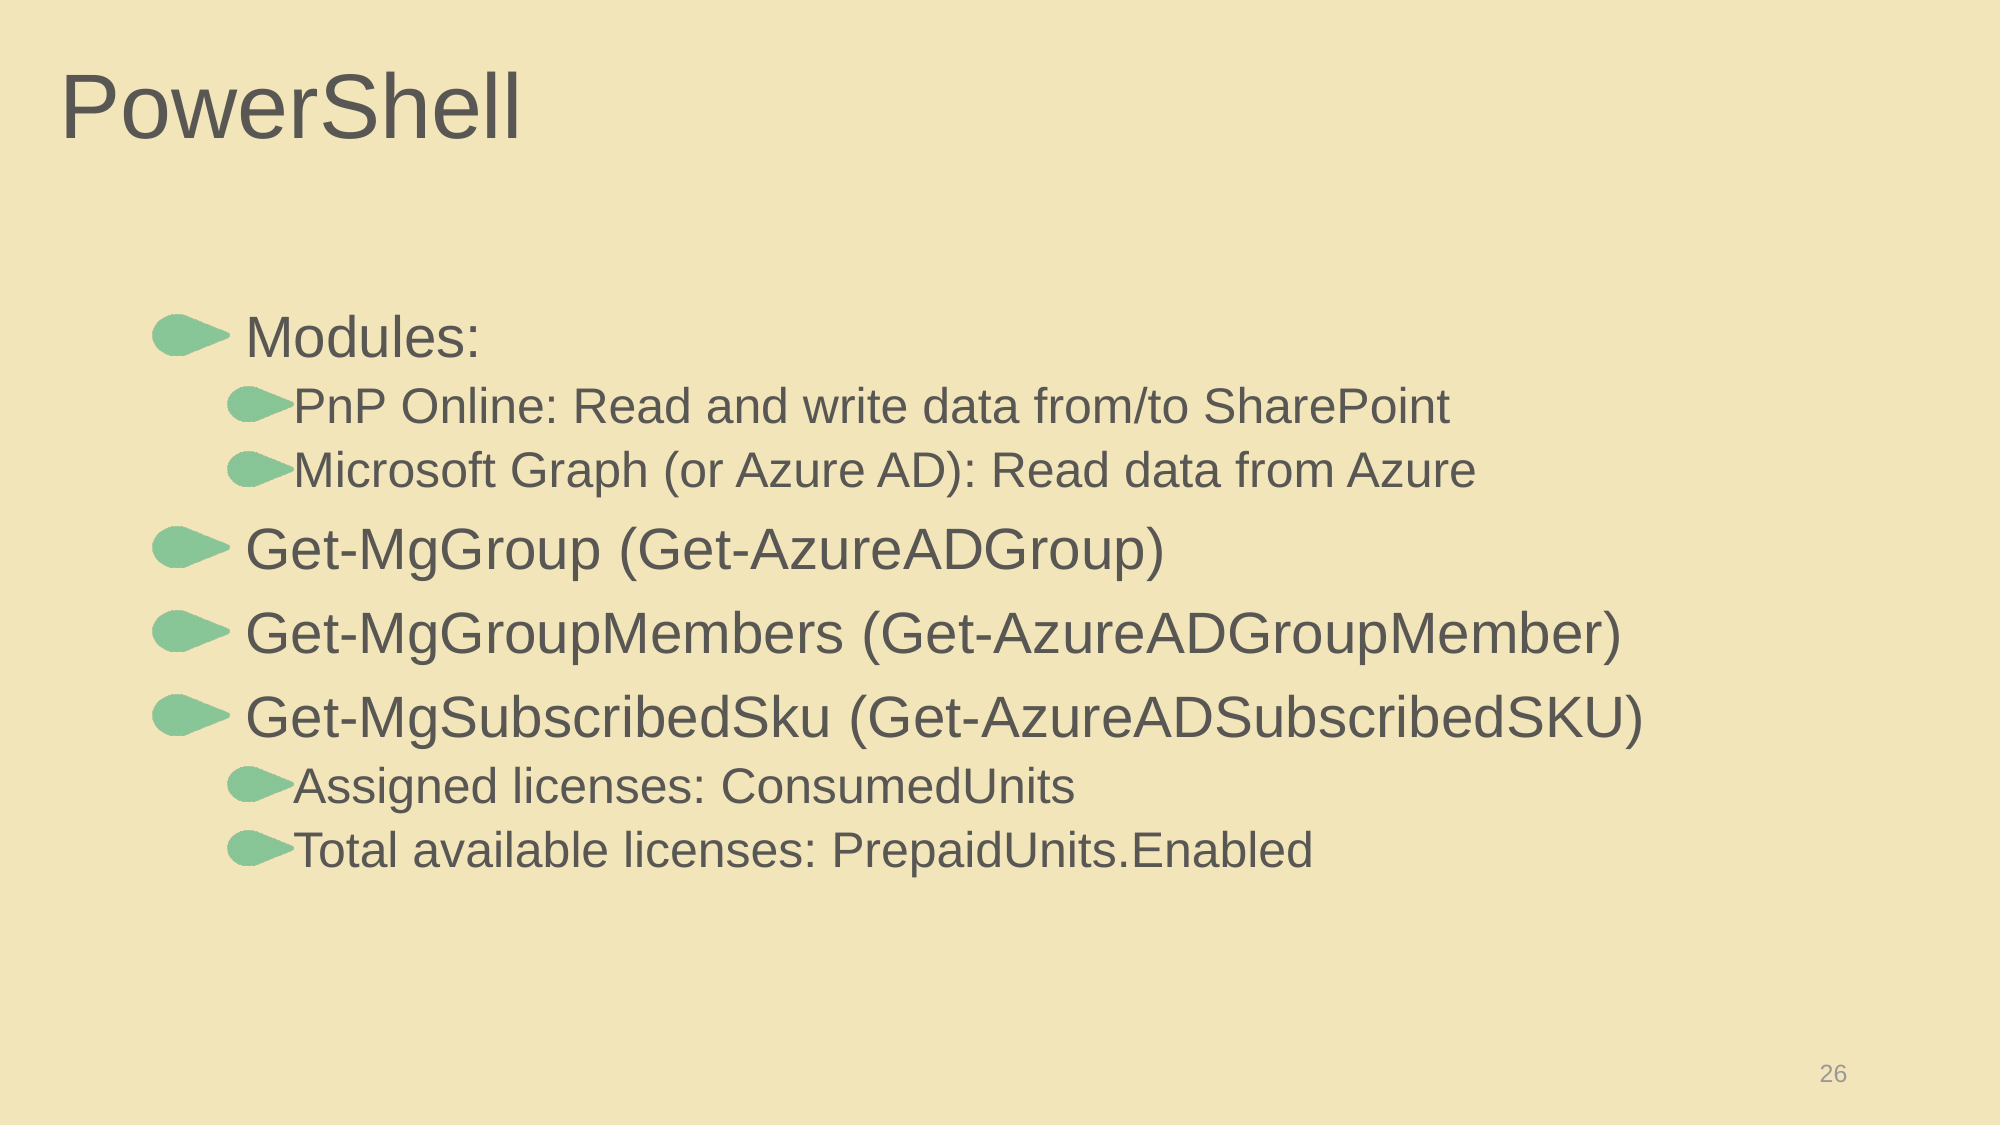

# PowerShell
 Modules:
PnP Online: Read and write data from/to SharePoint
Microsoft Graph (or Azure AD): Read data from Azure
 Get-MgGroup (Get-AzureADGroup)
 Get-MgGroupMembers (Get-AzureADGroupMember)
 Get-MgSubscribedSku (Get-AzureADSubscribedSKU)
Assigned licenses: ConsumedUnits
Total available licenses: PrepaidUnits.Enabled
26